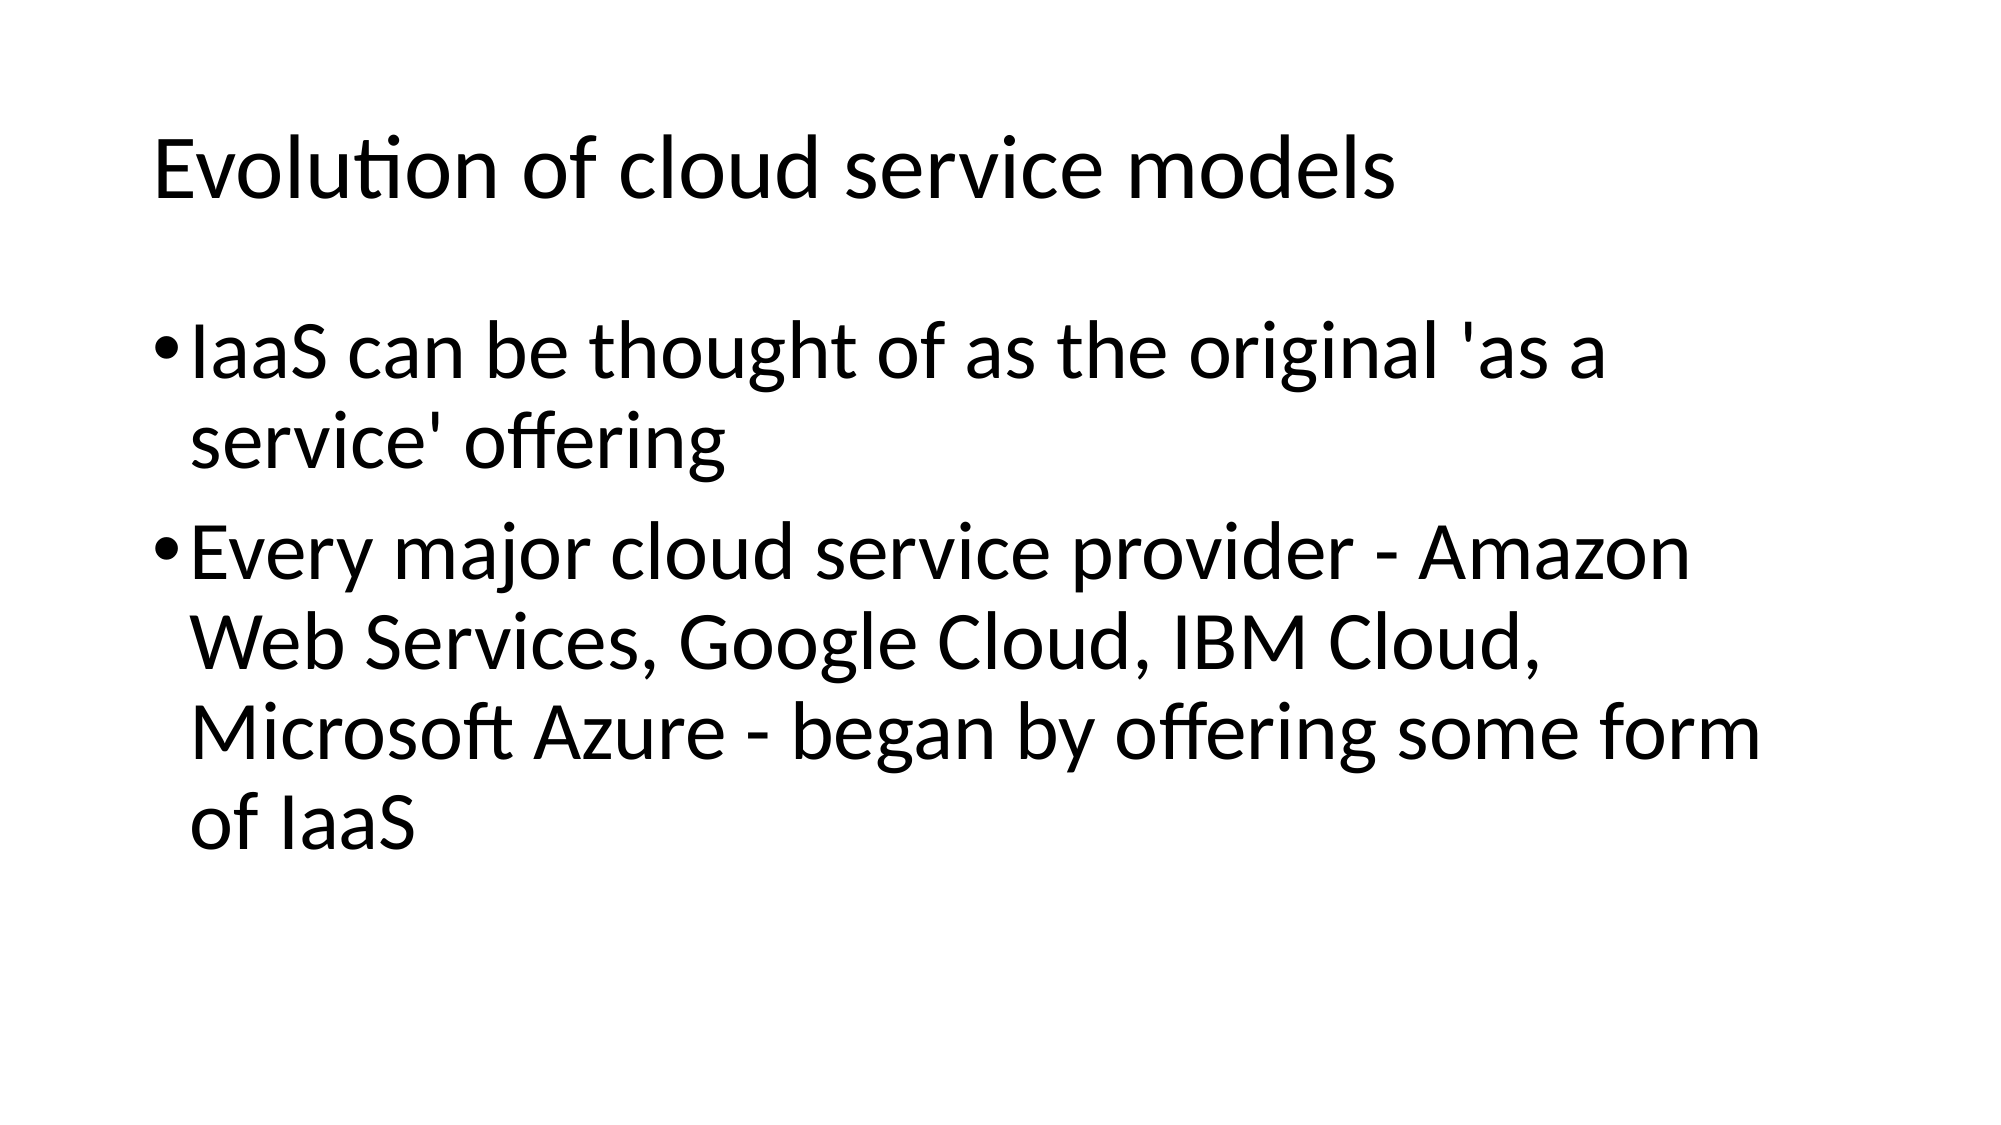

# Evolution of cloud service models
IaaS can be thought of as the original 'as a service' offering
Every major cloud service provider - Amazon Web Services, Google Cloud, IBM Cloud, Microsoft Azure - began by offering some form of IaaS